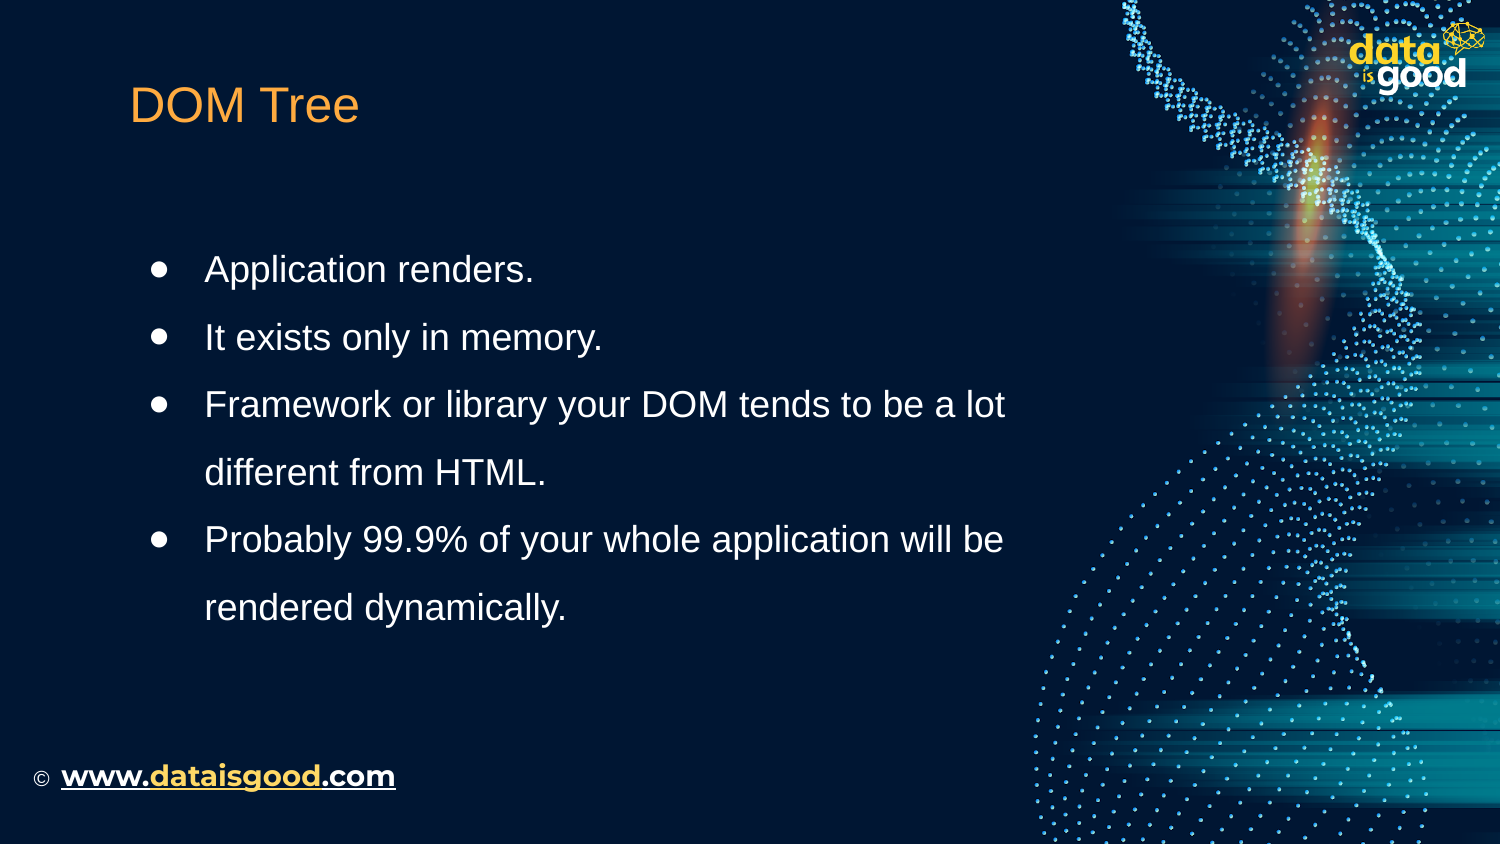

# DOM Tree
Application renders.
It exists only in memory.
Framework or library your DOM tends to be a lot different from HTML.
Probably 99.9% of your whole application will be rendered dynamically.